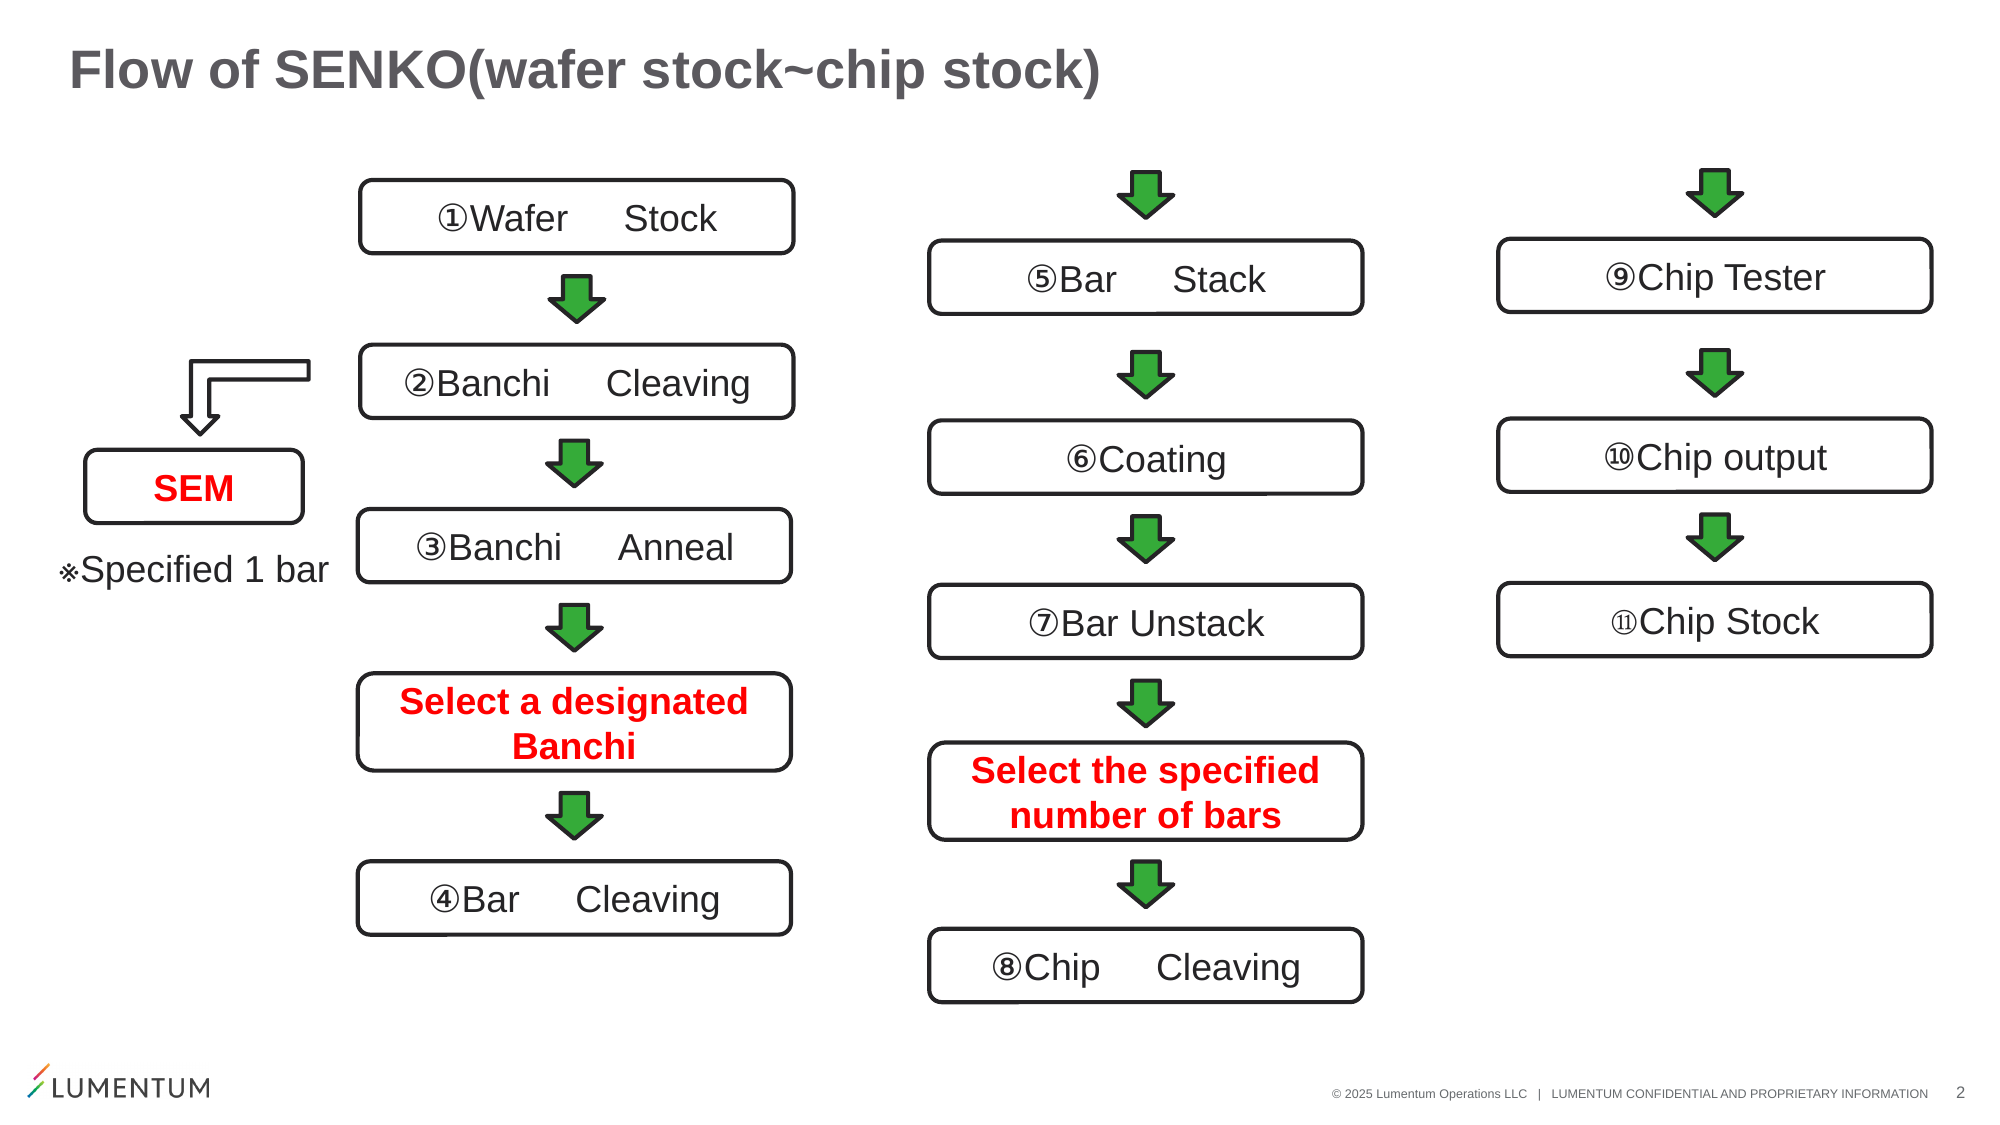

# Flow of SENKO(wafer stock~chip stock)

①Wafer　Stock
⑨Chip Tester
⑤Bar　Stack

②Banchi　Cleaving

⑩Chip output
⑥Coating

SEM
③Banchi　Anneal

※Specified 1 bar
⑪Chip Stock
⑦Bar Unstack

Select a designated Banchi

Select the specified number of bars

④Bar　Cleaving

⑧Chip　Cleaving